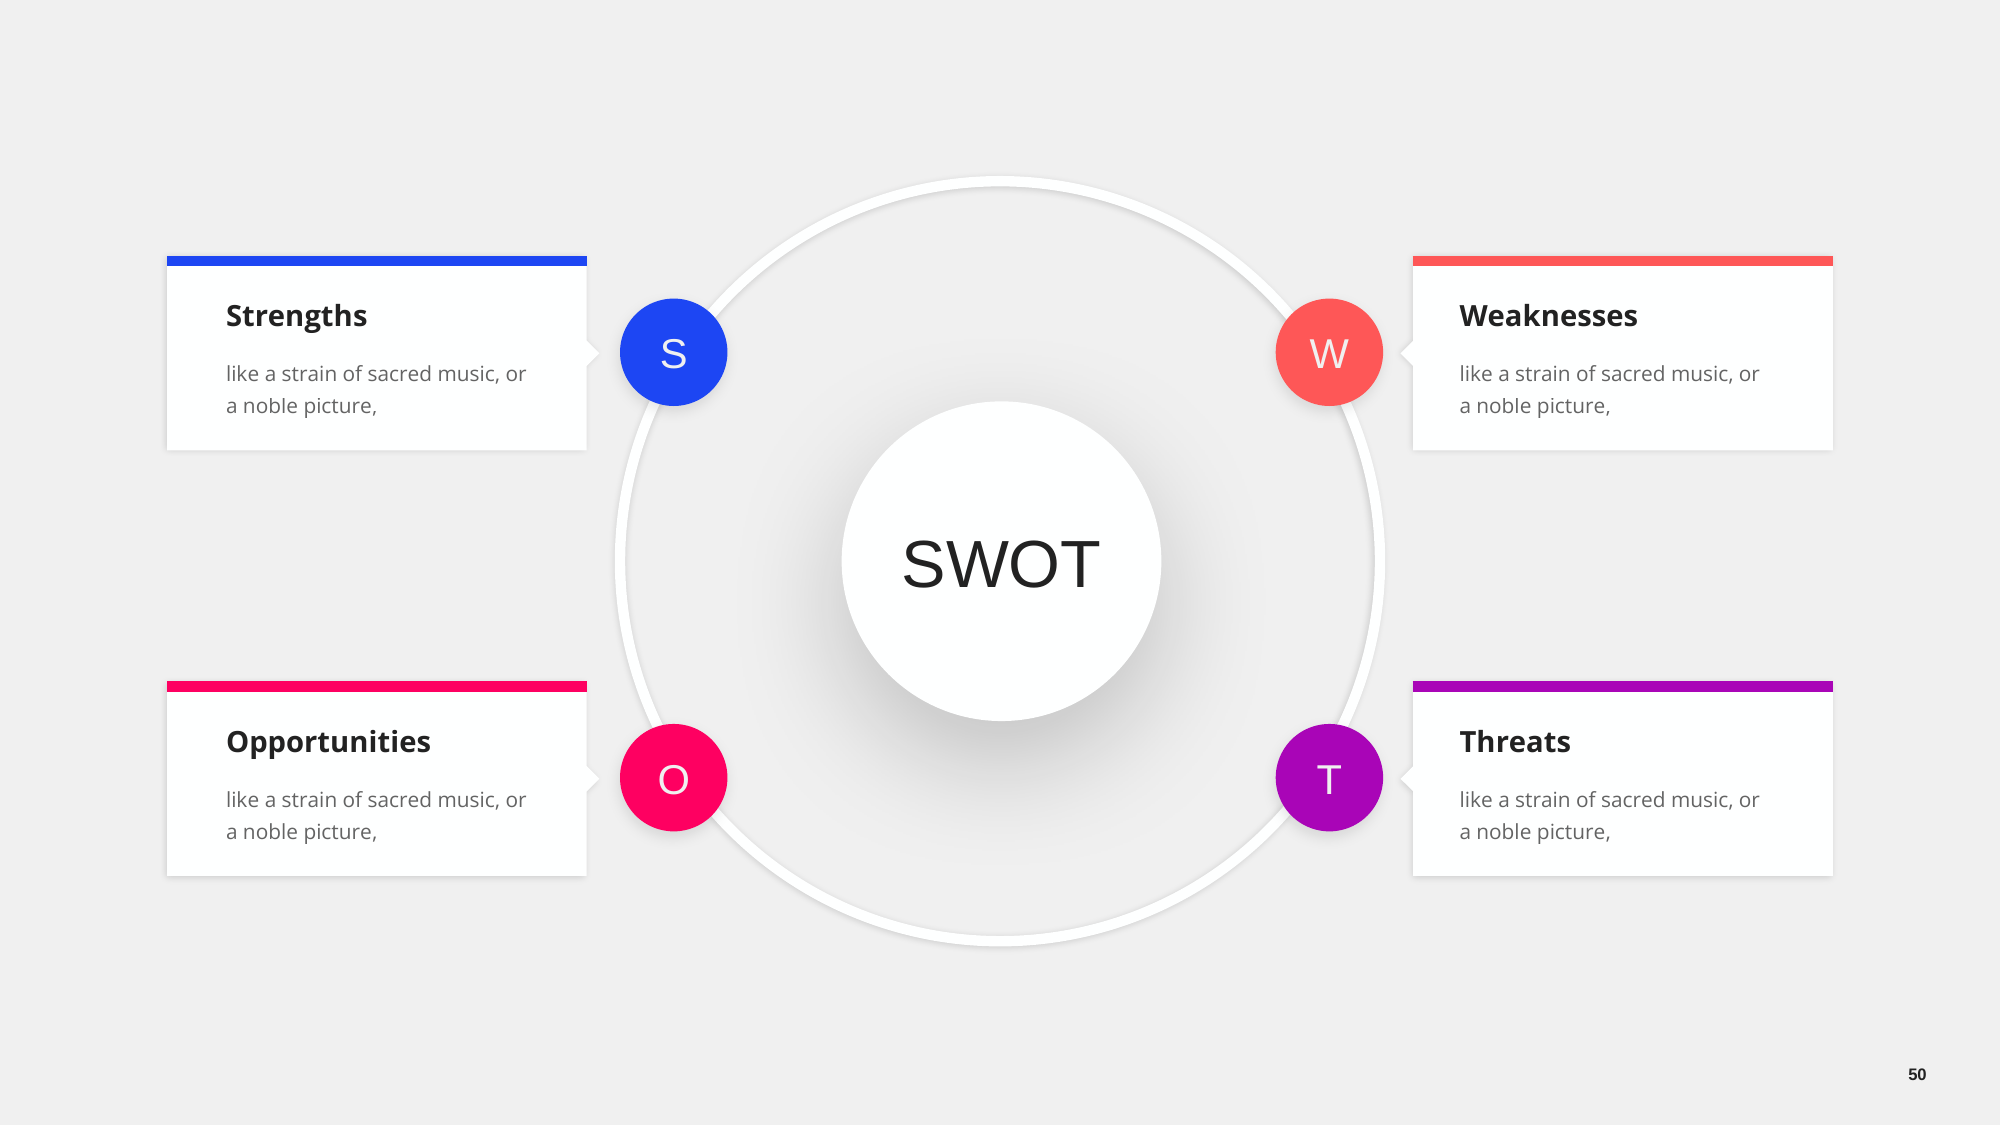

Strengths
like a strain of sacred music, or a noble picture,
Weaknesses
like a strain of sacred music, or a noble picture,
S
W
SWOT
Opportunities
like a strain of sacred music, or a noble picture,
Threats
like a strain of sacred music, or a noble picture,
O
T